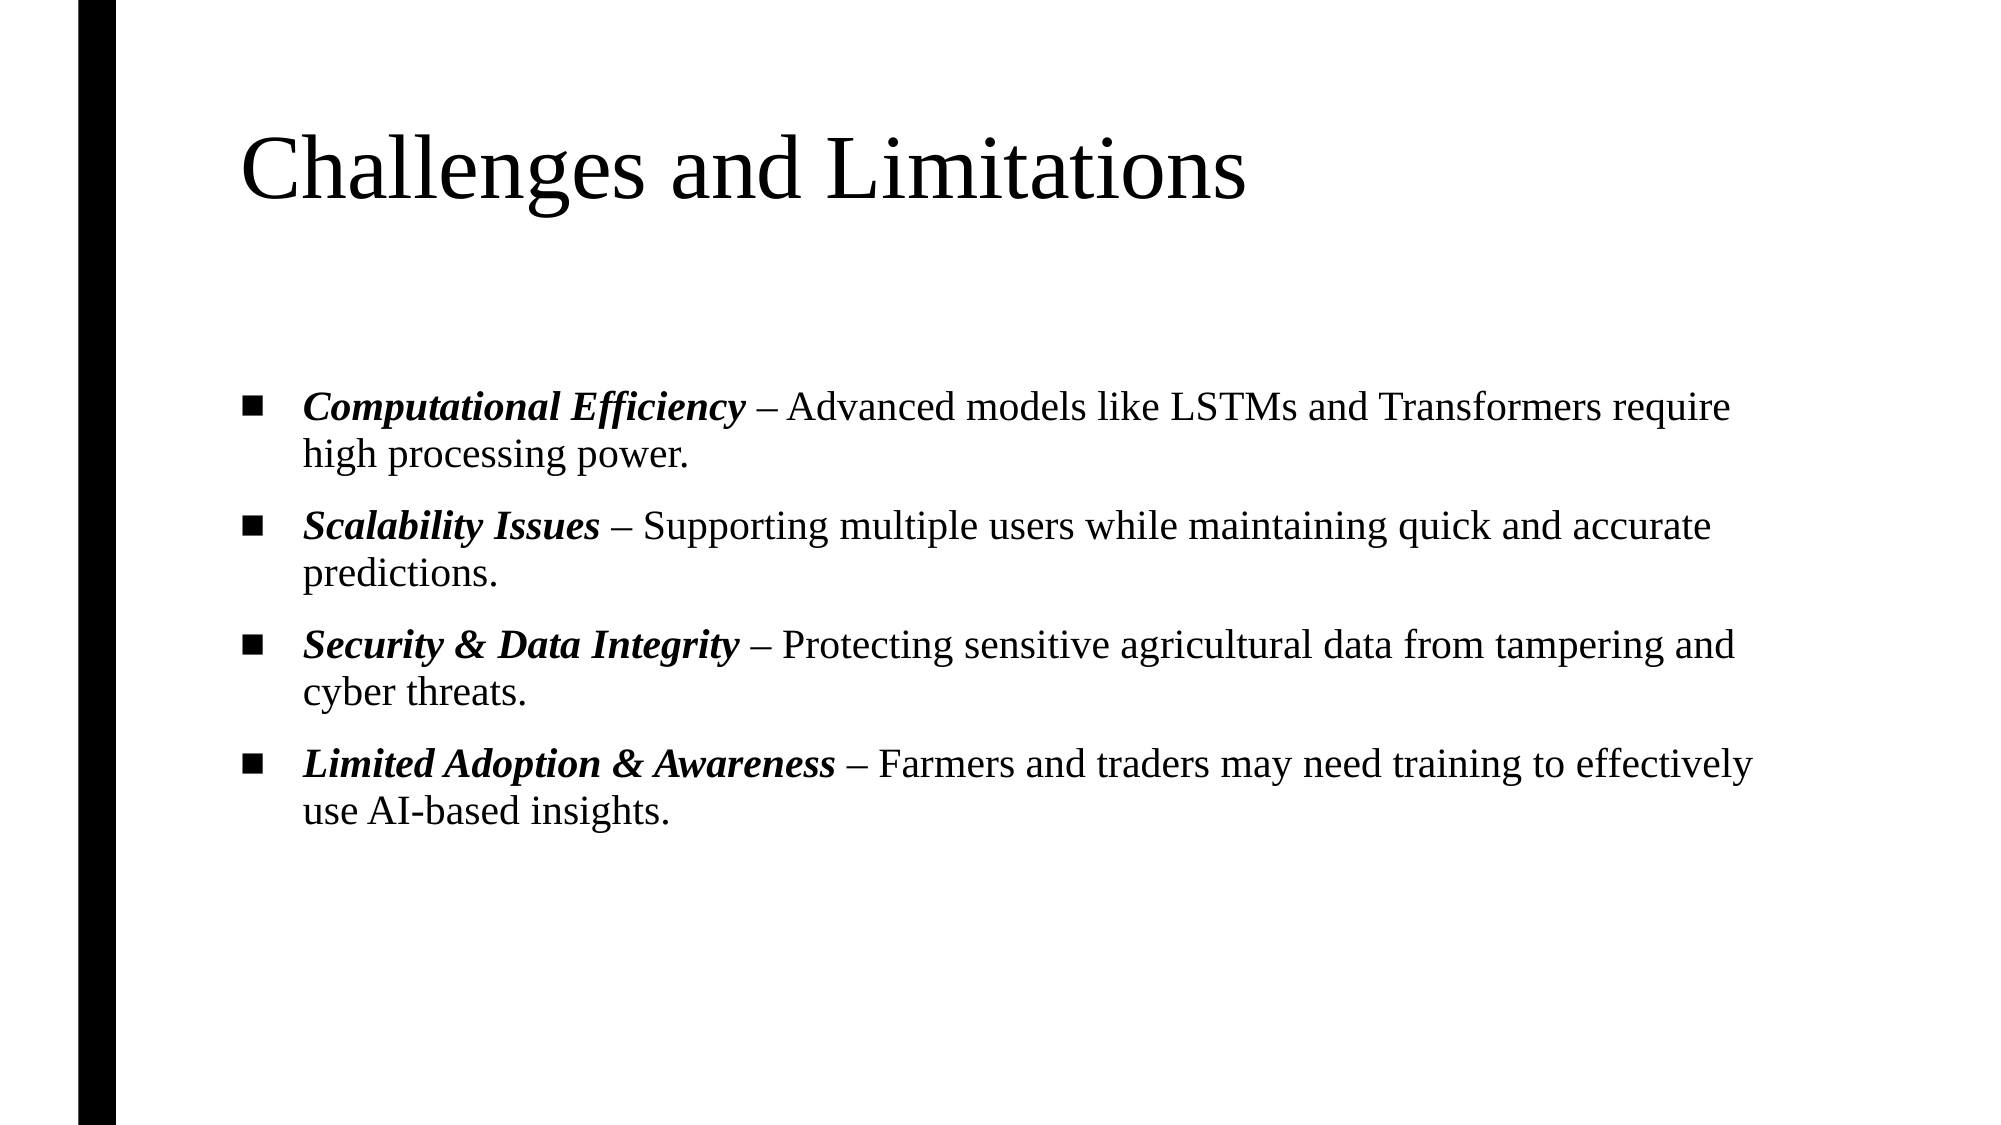

# Challenges and Limitations
Computational Efficiency – Advanced models like LSTMs and Transformers require high processing power.
Scalability Issues – Supporting multiple users while maintaining quick and accurate predictions.
Security & Data Integrity – Protecting sensitive agricultural data from tampering and cyber threats.
Limited Adoption & Awareness – Farmers and traders may need training to effectively use AI-based insights.